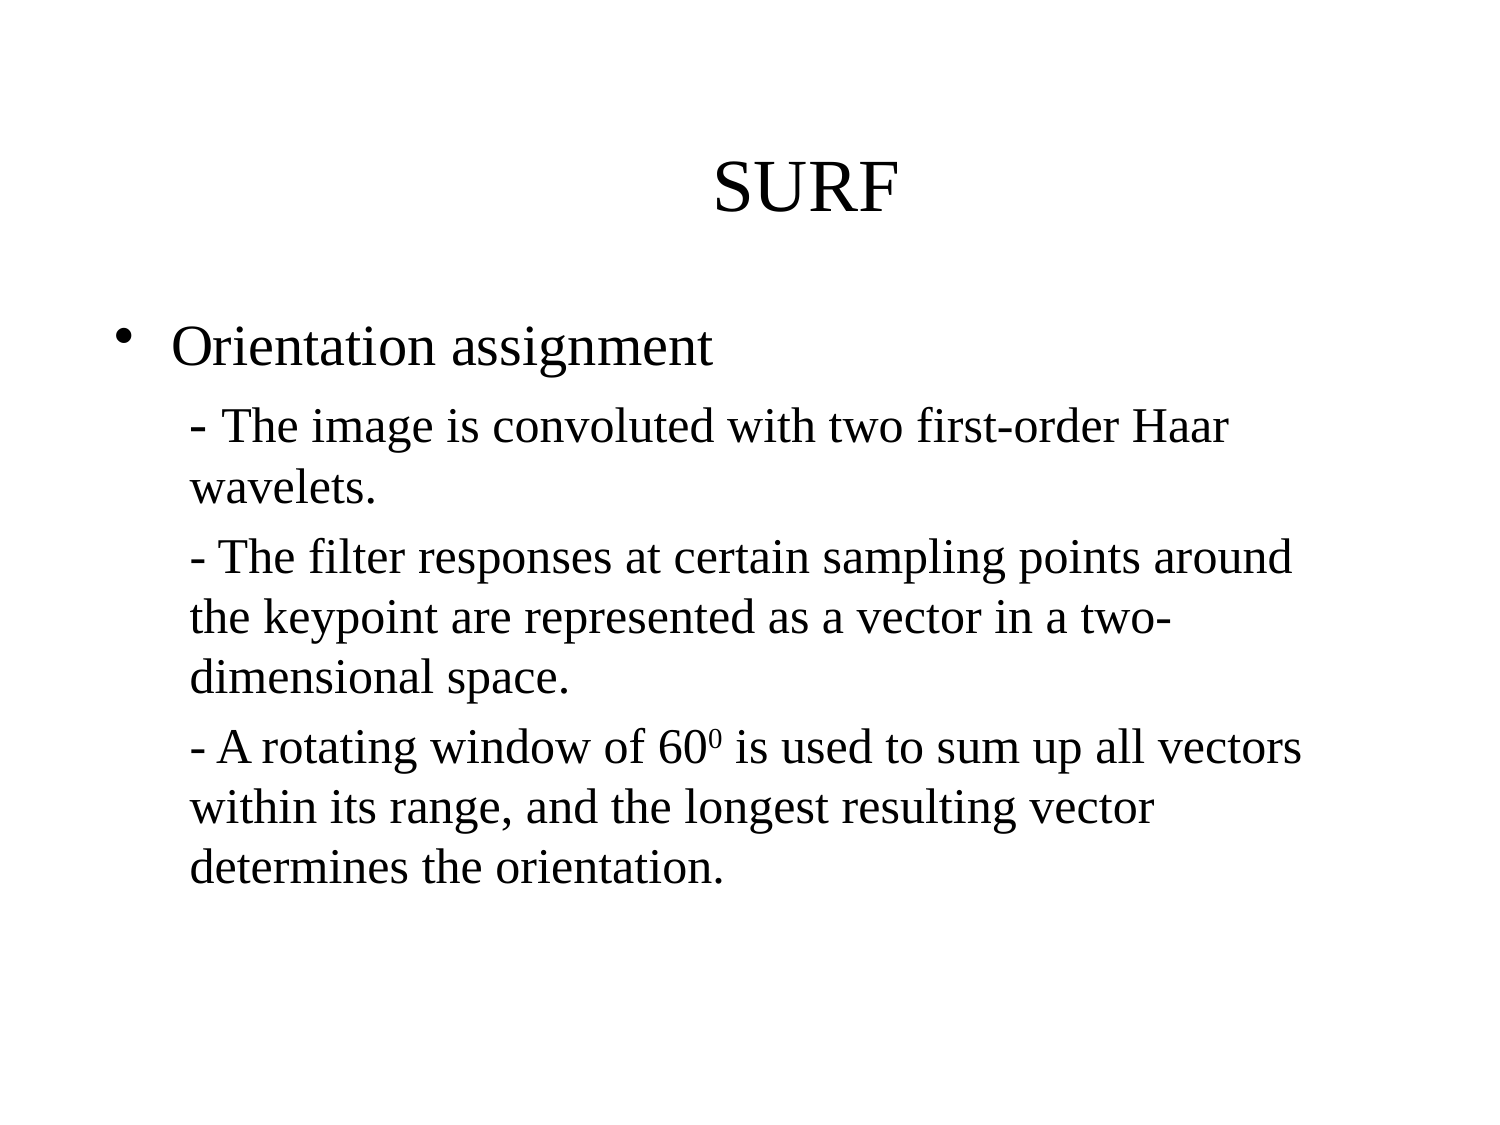

SURF
Orientation assignment
- The image is convoluted with two first-order Haar wavelets.
- The filter responses at certain sampling points around the keypoint are represented as a vector in a two-dimensional space.
- A rotating window of 600 is used to sum up all vectors within its range, and the longest resulting vector determines the orientation.